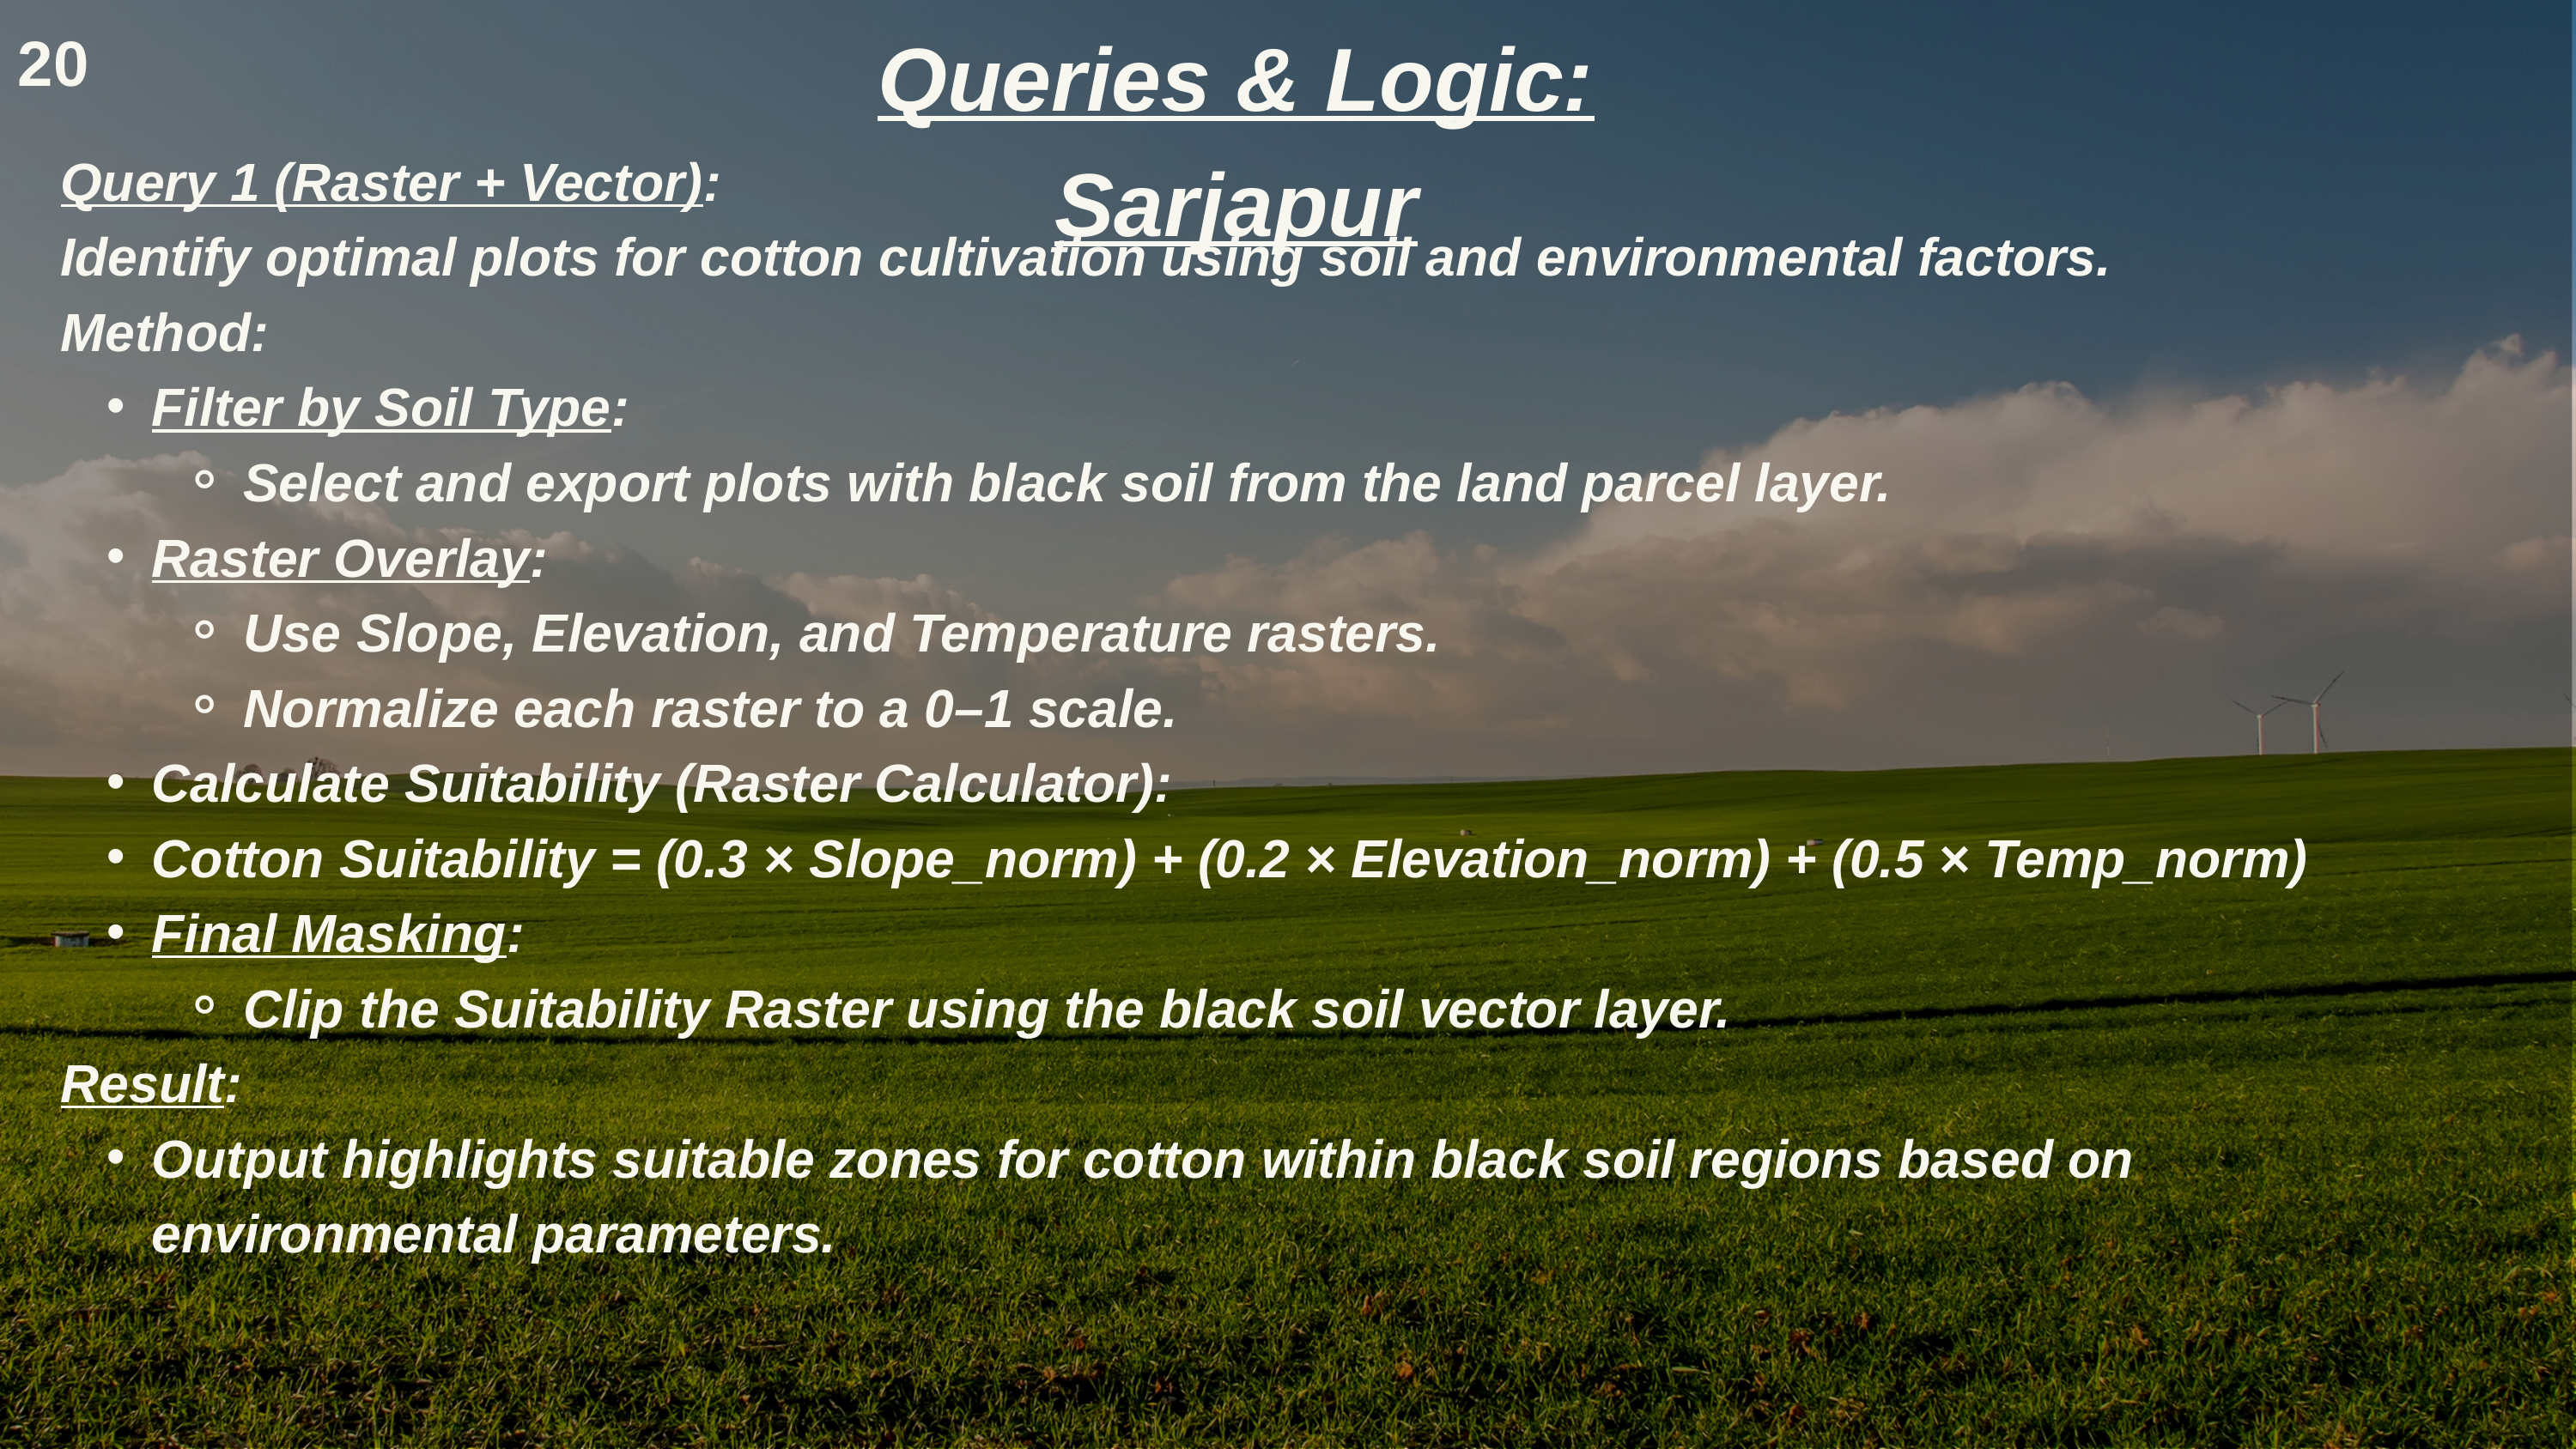

Queries & Logic: Sarjapur
20
Query 1 (Raster + Vector):
Identify optimal plots for cotton cultivation using soil and environmental factors.
Method:
Filter by Soil Type:
Select and export plots with black soil from the land parcel layer.
Raster Overlay:
Use Slope, Elevation, and Temperature rasters.
Normalize each raster to a 0–1 scale.
Calculate Suitability (Raster Calculator):
Cotton Suitability = (0.3 × Slope_norm) + (0.2 × Elevation_norm) + (0.5 × Temp_norm)
Final Masking:
Clip the Suitability Raster using the black soil vector layer.
Result:
Output highlights suitable zones for cotton within black soil regions based on environmental parameters.